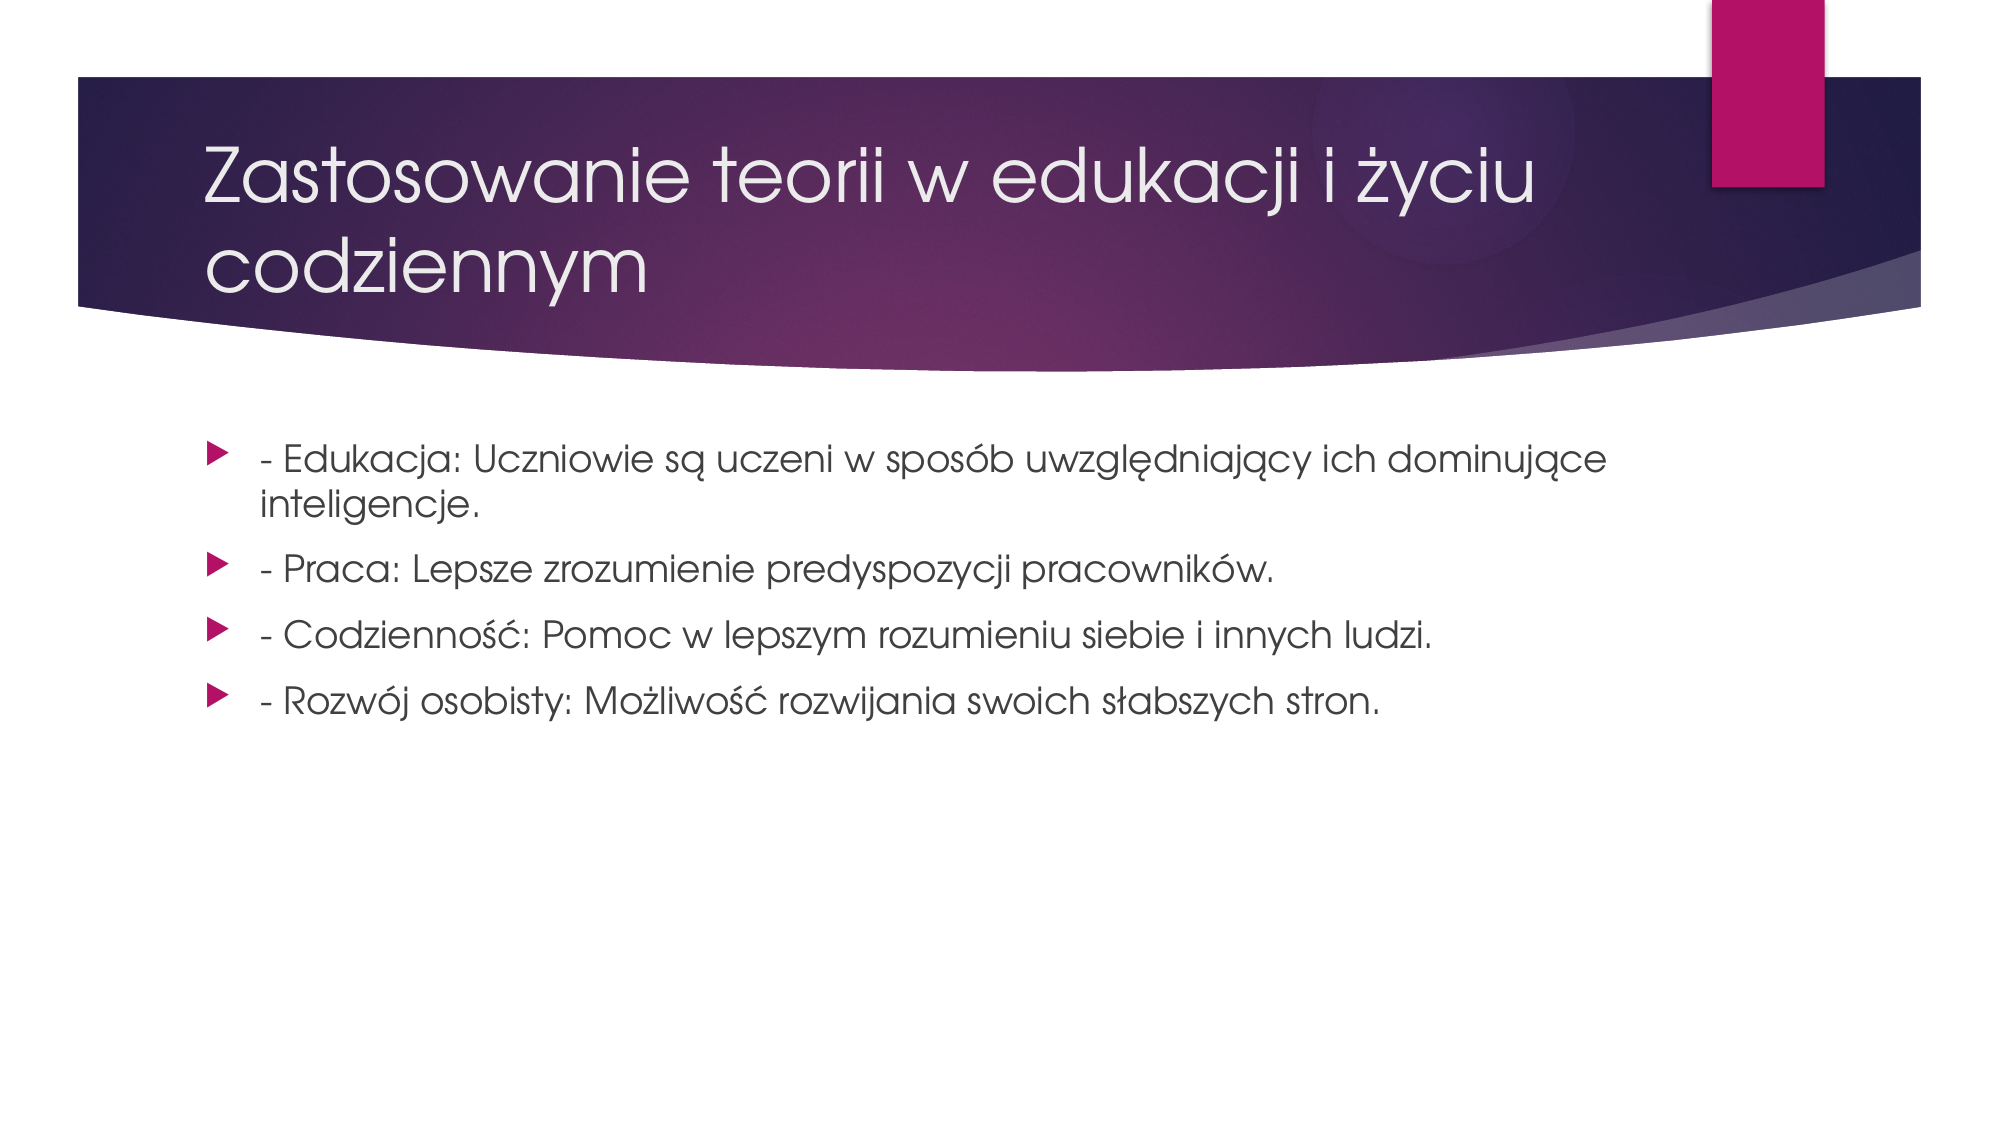

# Zastosowanie teorii w edukacji i życiu codziennym
- Edukacja: Uczniowie są uczeni w sposób uwzględniający ich dominujące inteligencje.
- Praca: Lepsze zrozumienie predyspozycji pracowników.
- Codzienność: Pomoc w lepszym rozumieniu siebie i innych ludzi.
- Rozwój osobisty: Możliwość rozwijania swoich słabszych stron.